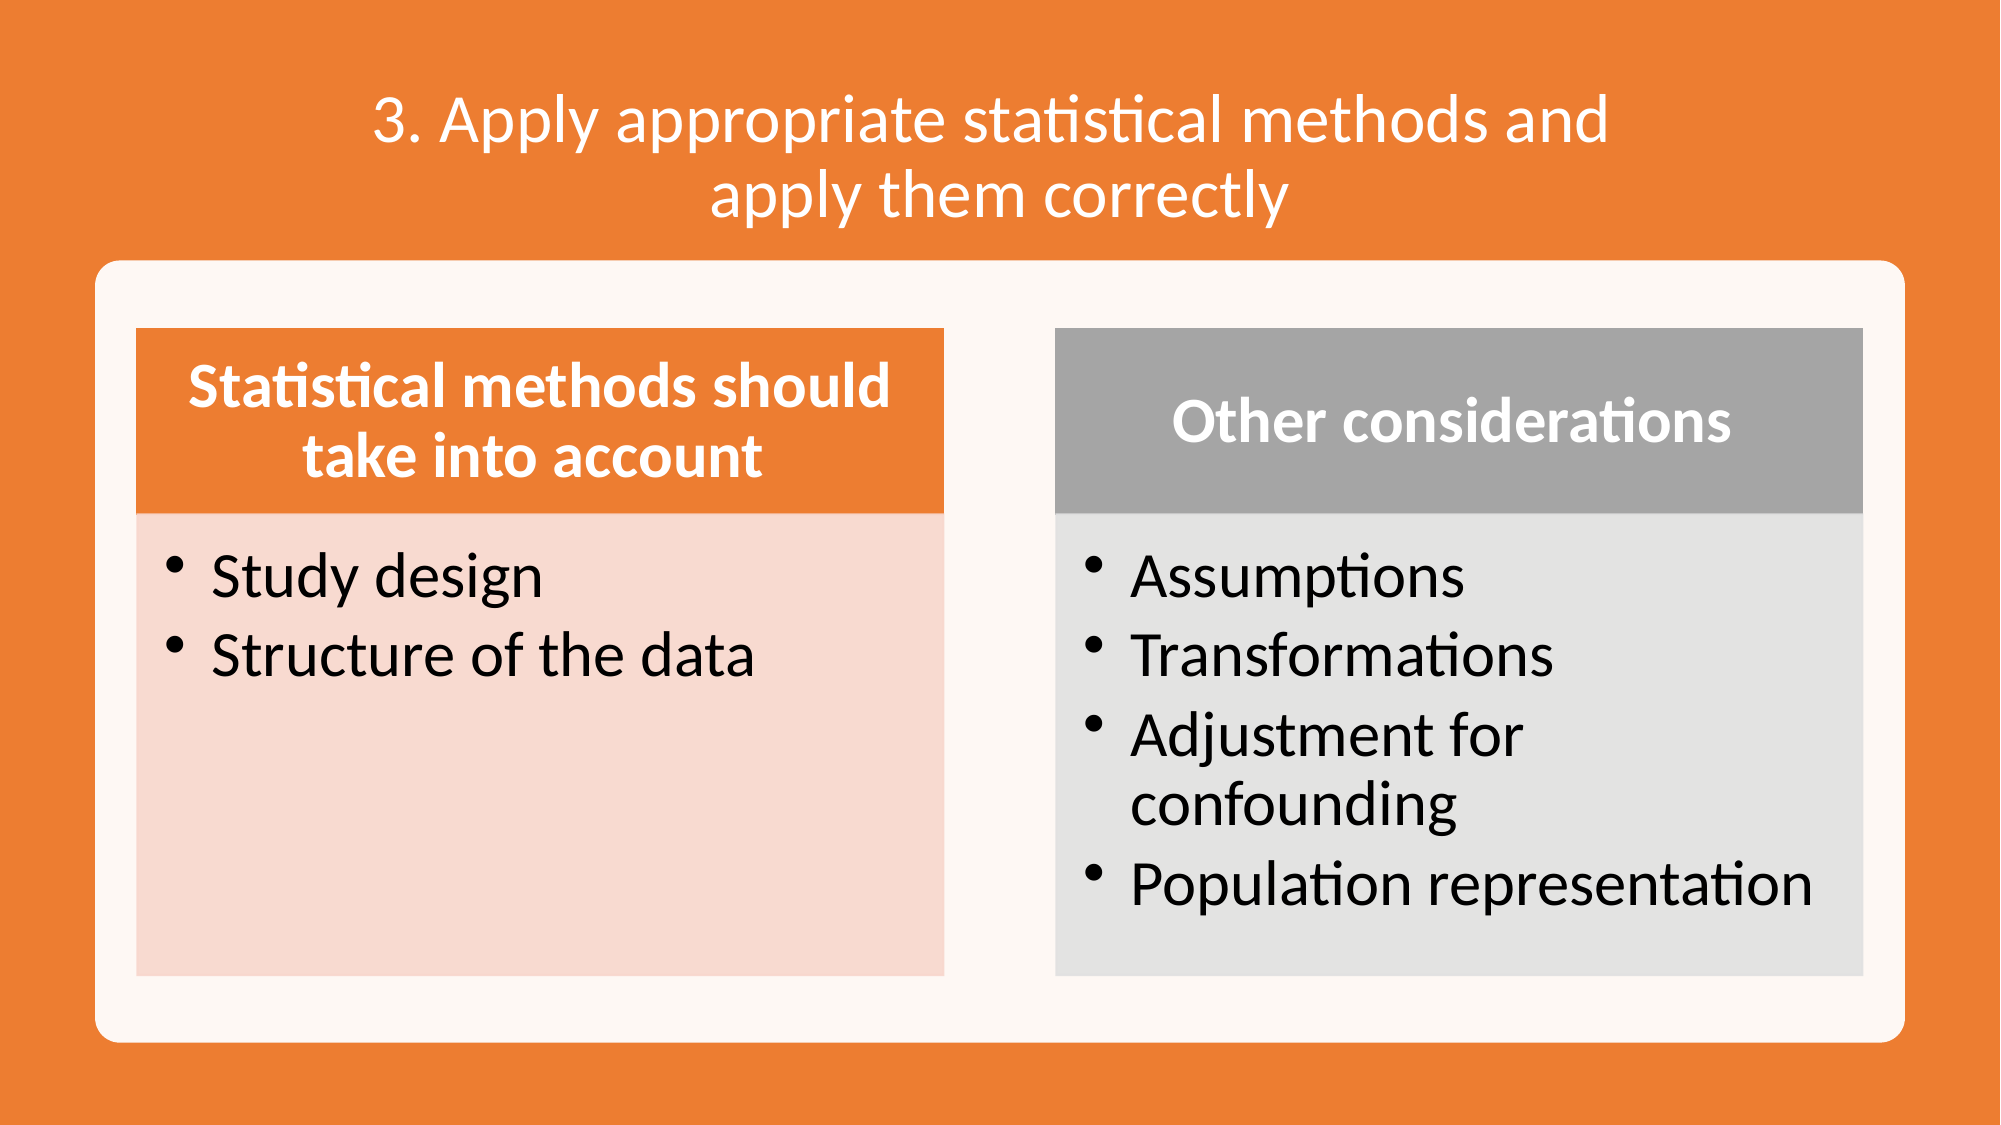

# 3. Apply appropriate statistical methods and apply them correctly

Statistical methods should take into account
Study design
Structure of the data
Other considerations
Assumptions
Transformations
Adjustment for confounding
Population representation
10